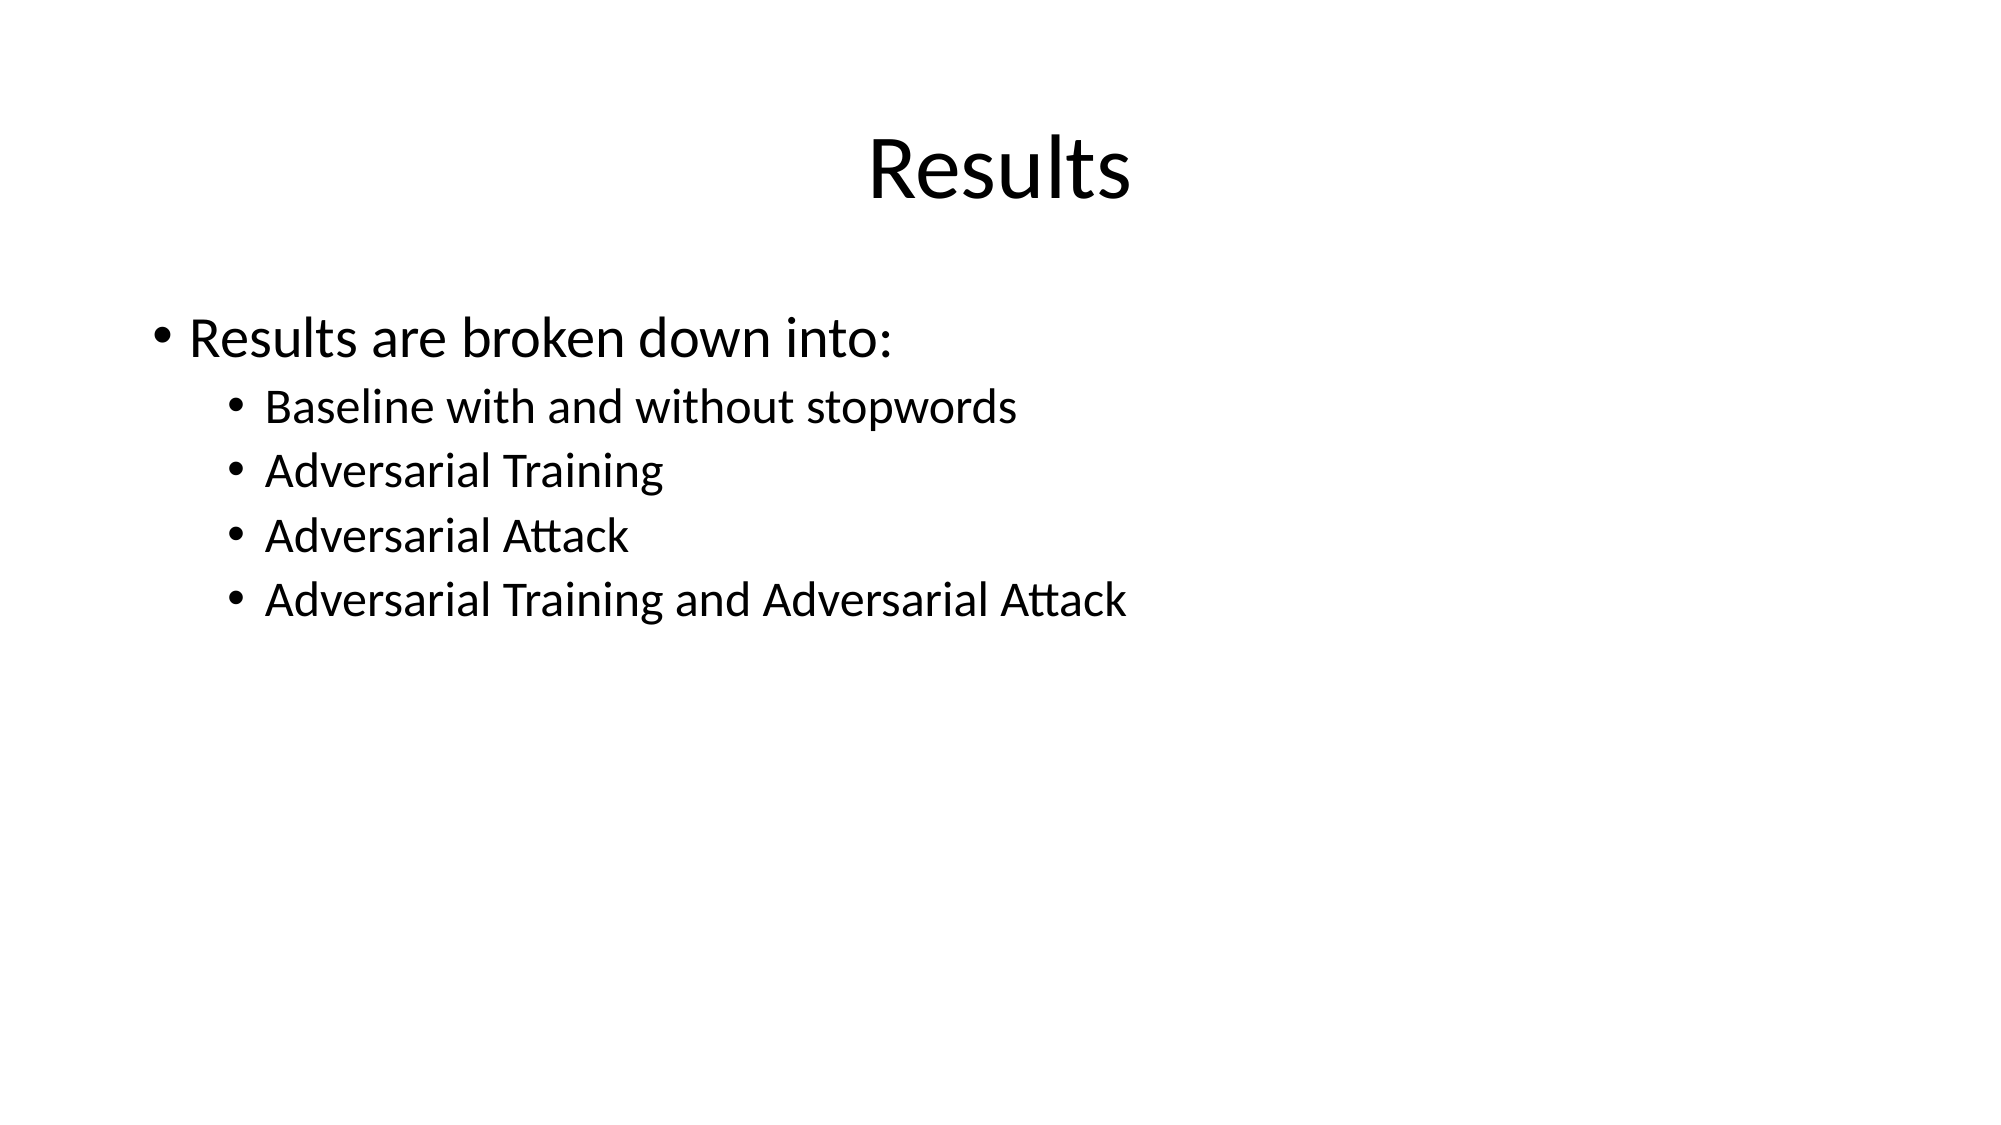

# Results
Results are broken down into:
Baseline with and without stopwords
Adversarial Training
Adversarial Attack
Adversarial Training and Adversarial Attack